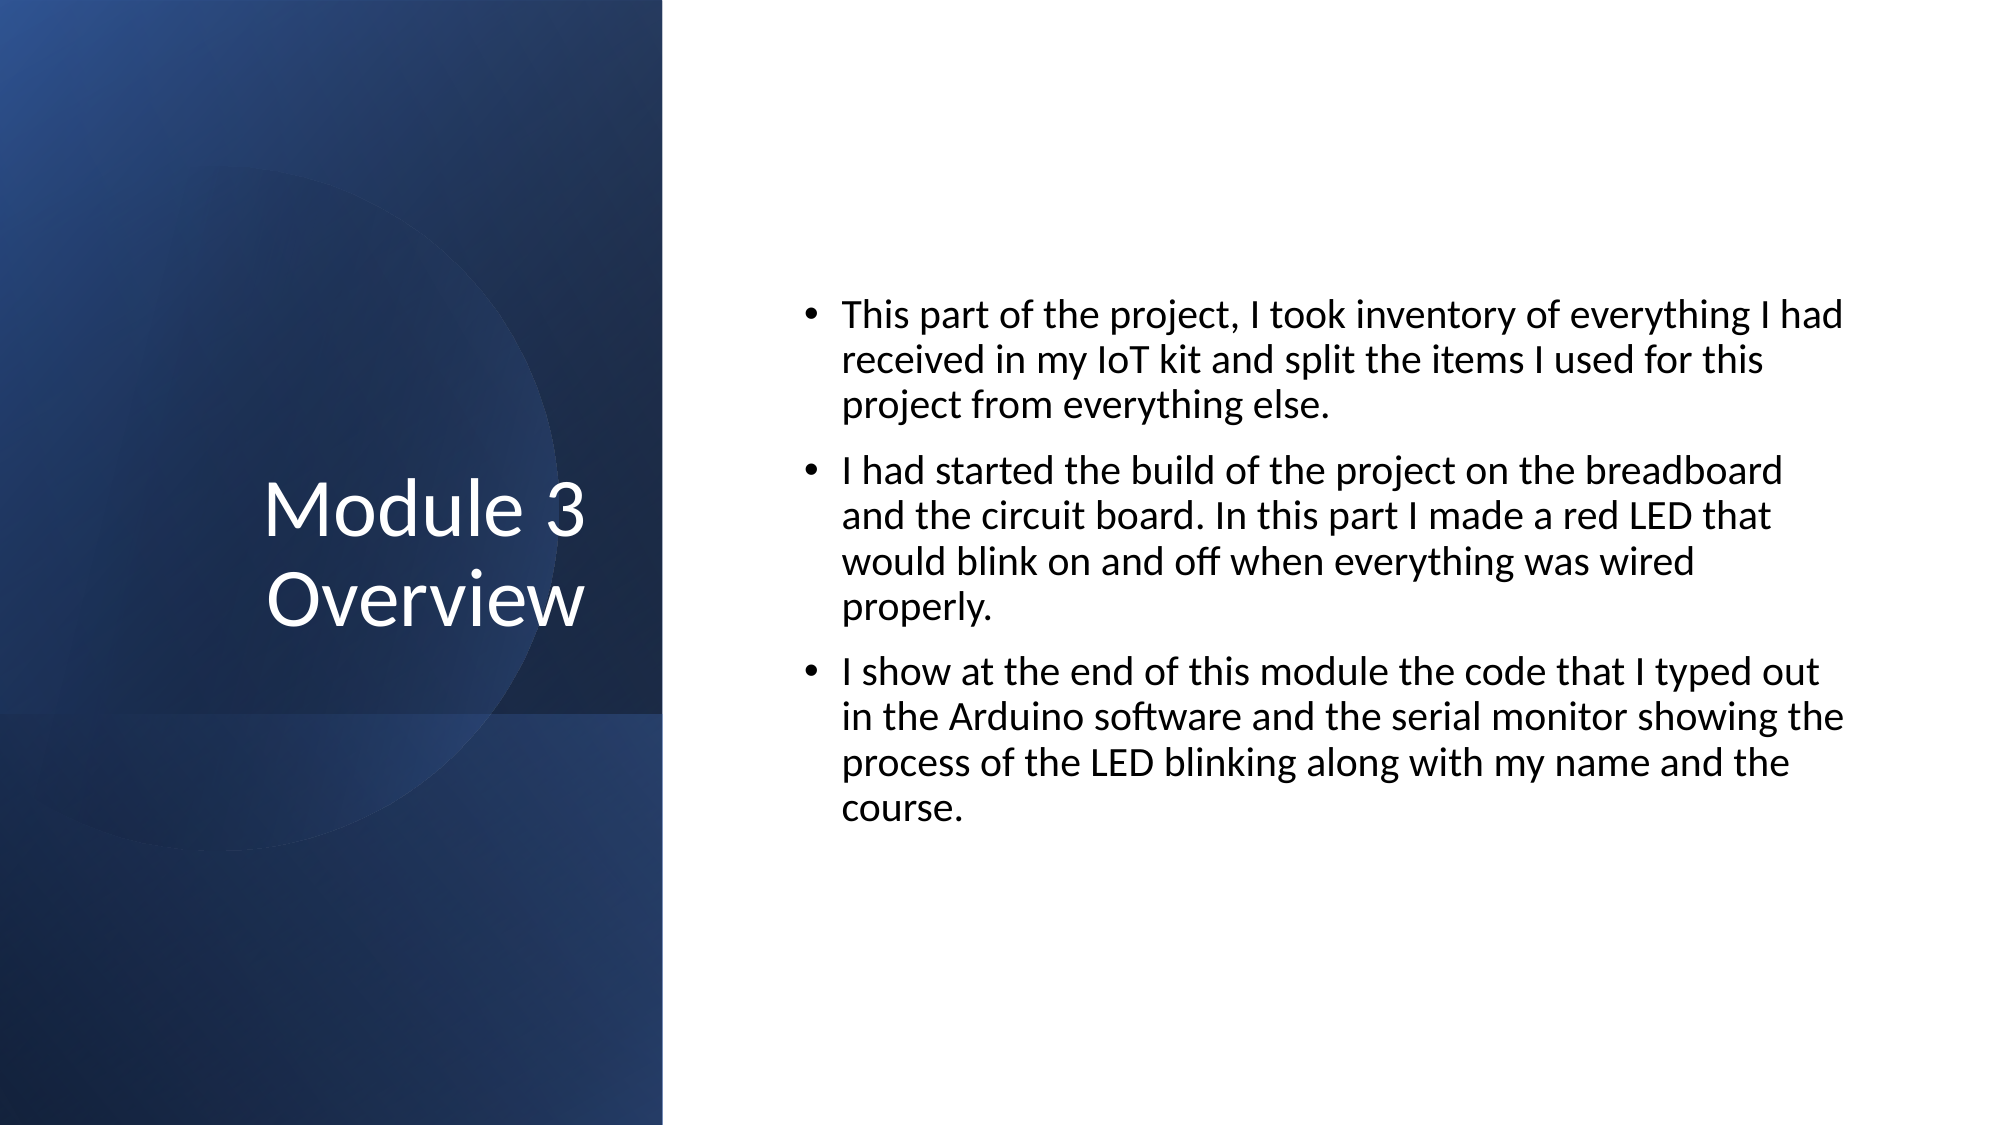

# Module 3 Overview
This part of the project, I took inventory of everything I had received in my IoT kit and split the items I used for this project from everything else.
I had started the build of the project on the breadboard and the circuit board. In this part I made a red LED that would blink on and off when everything was wired properly.
I show at the end of this module the code that I typed out in the Arduino software and the serial monitor showing the process of the LED blinking along with my name and the course.